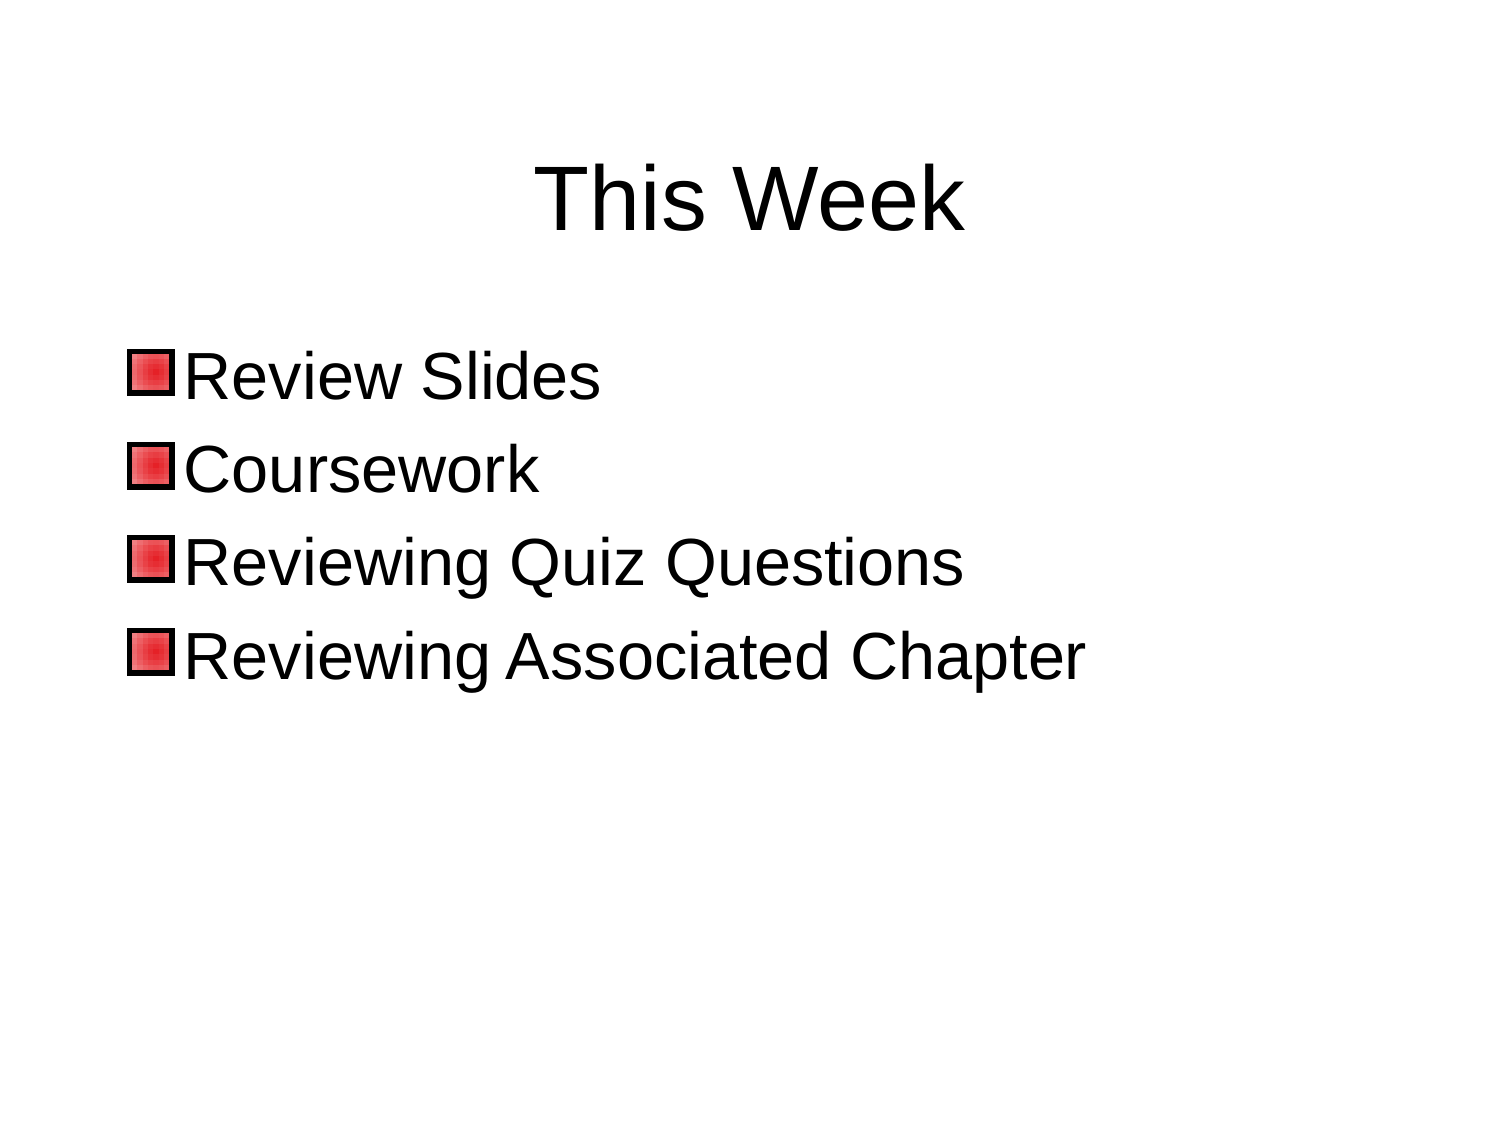

# This Week
Review Slides
Coursework
Reviewing Quiz Questions
Reviewing Associated Chapter